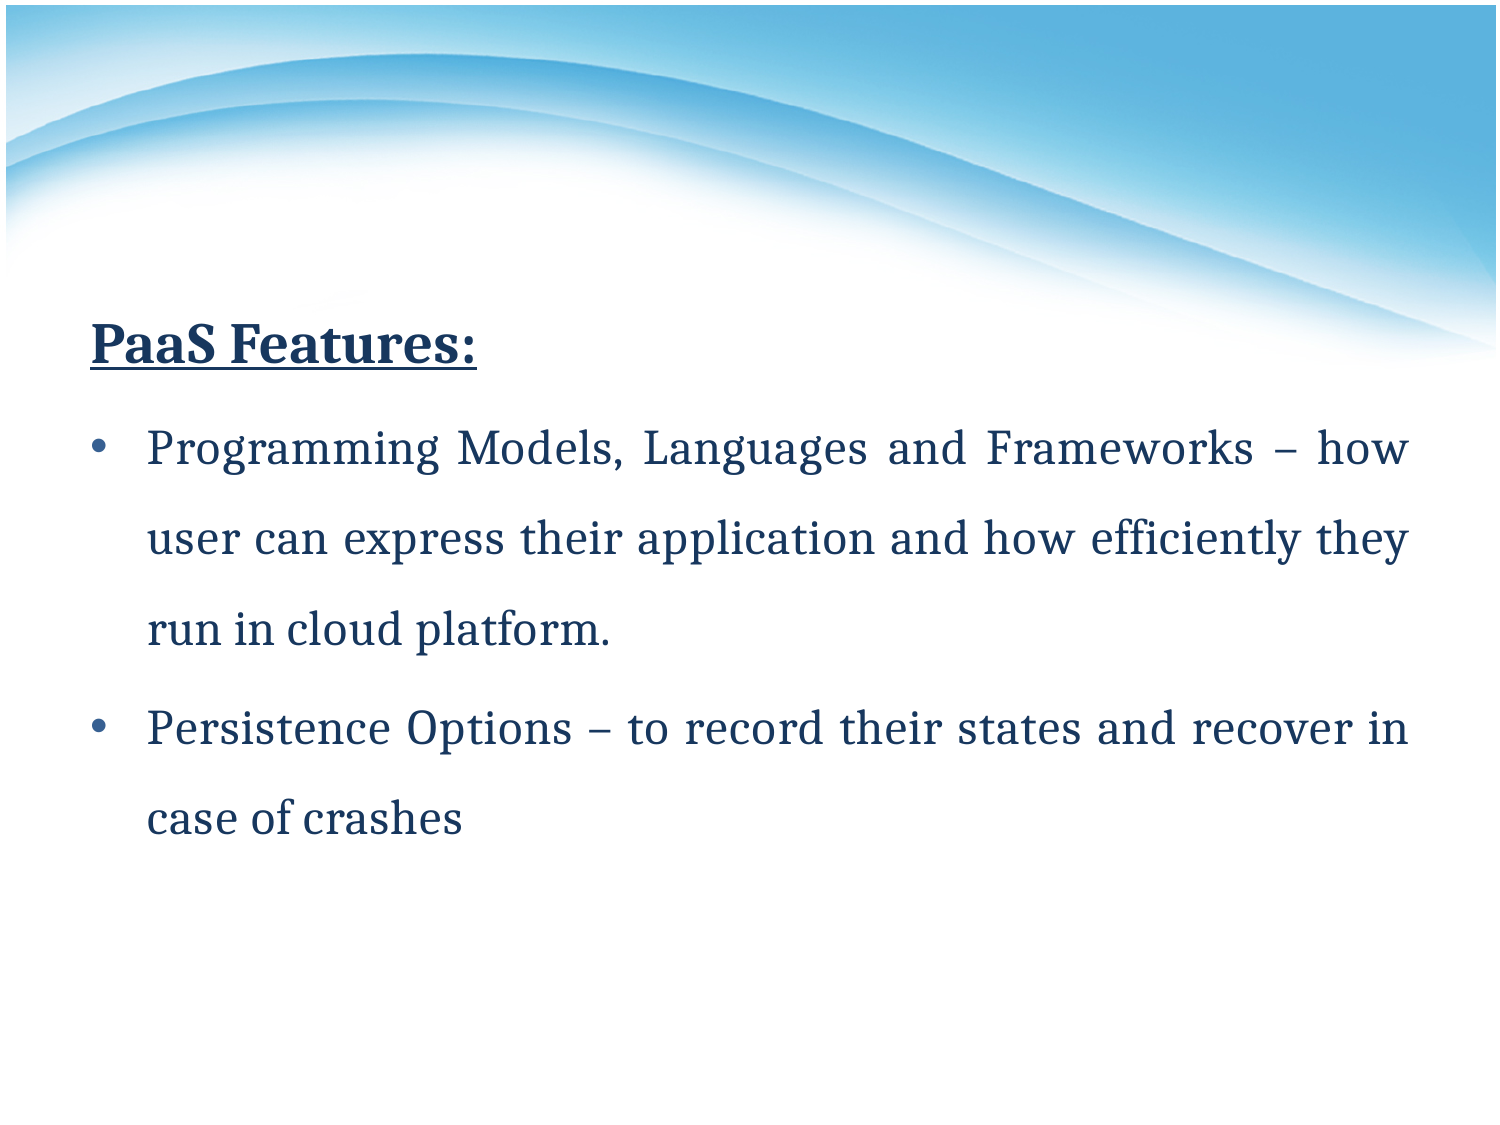

PaaS Features:
Programming Models, Languages and Frameworks – how user can express their application and how efficiently they run in cloud platform.
Persistence Options – to record their states and recover in case of crashes